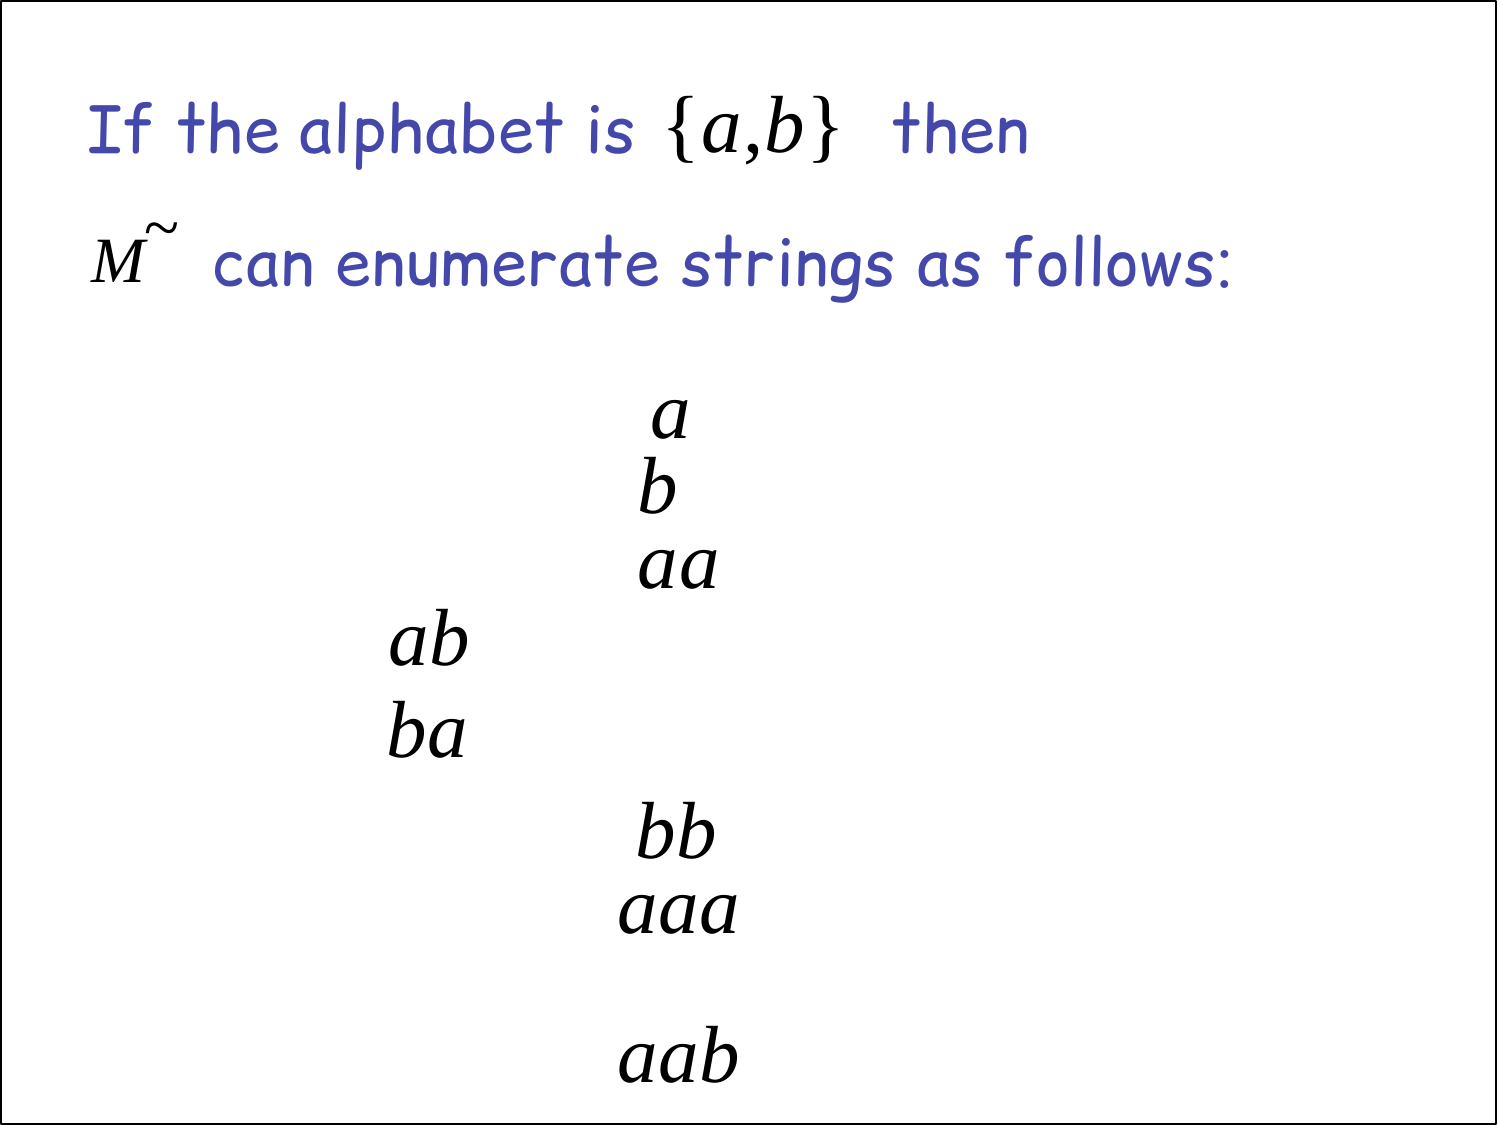

If the alphabet is {a,b}  then
M~  can enumerate strings as follows:
a  b  aa
ab
ba
bb  aaa  aab